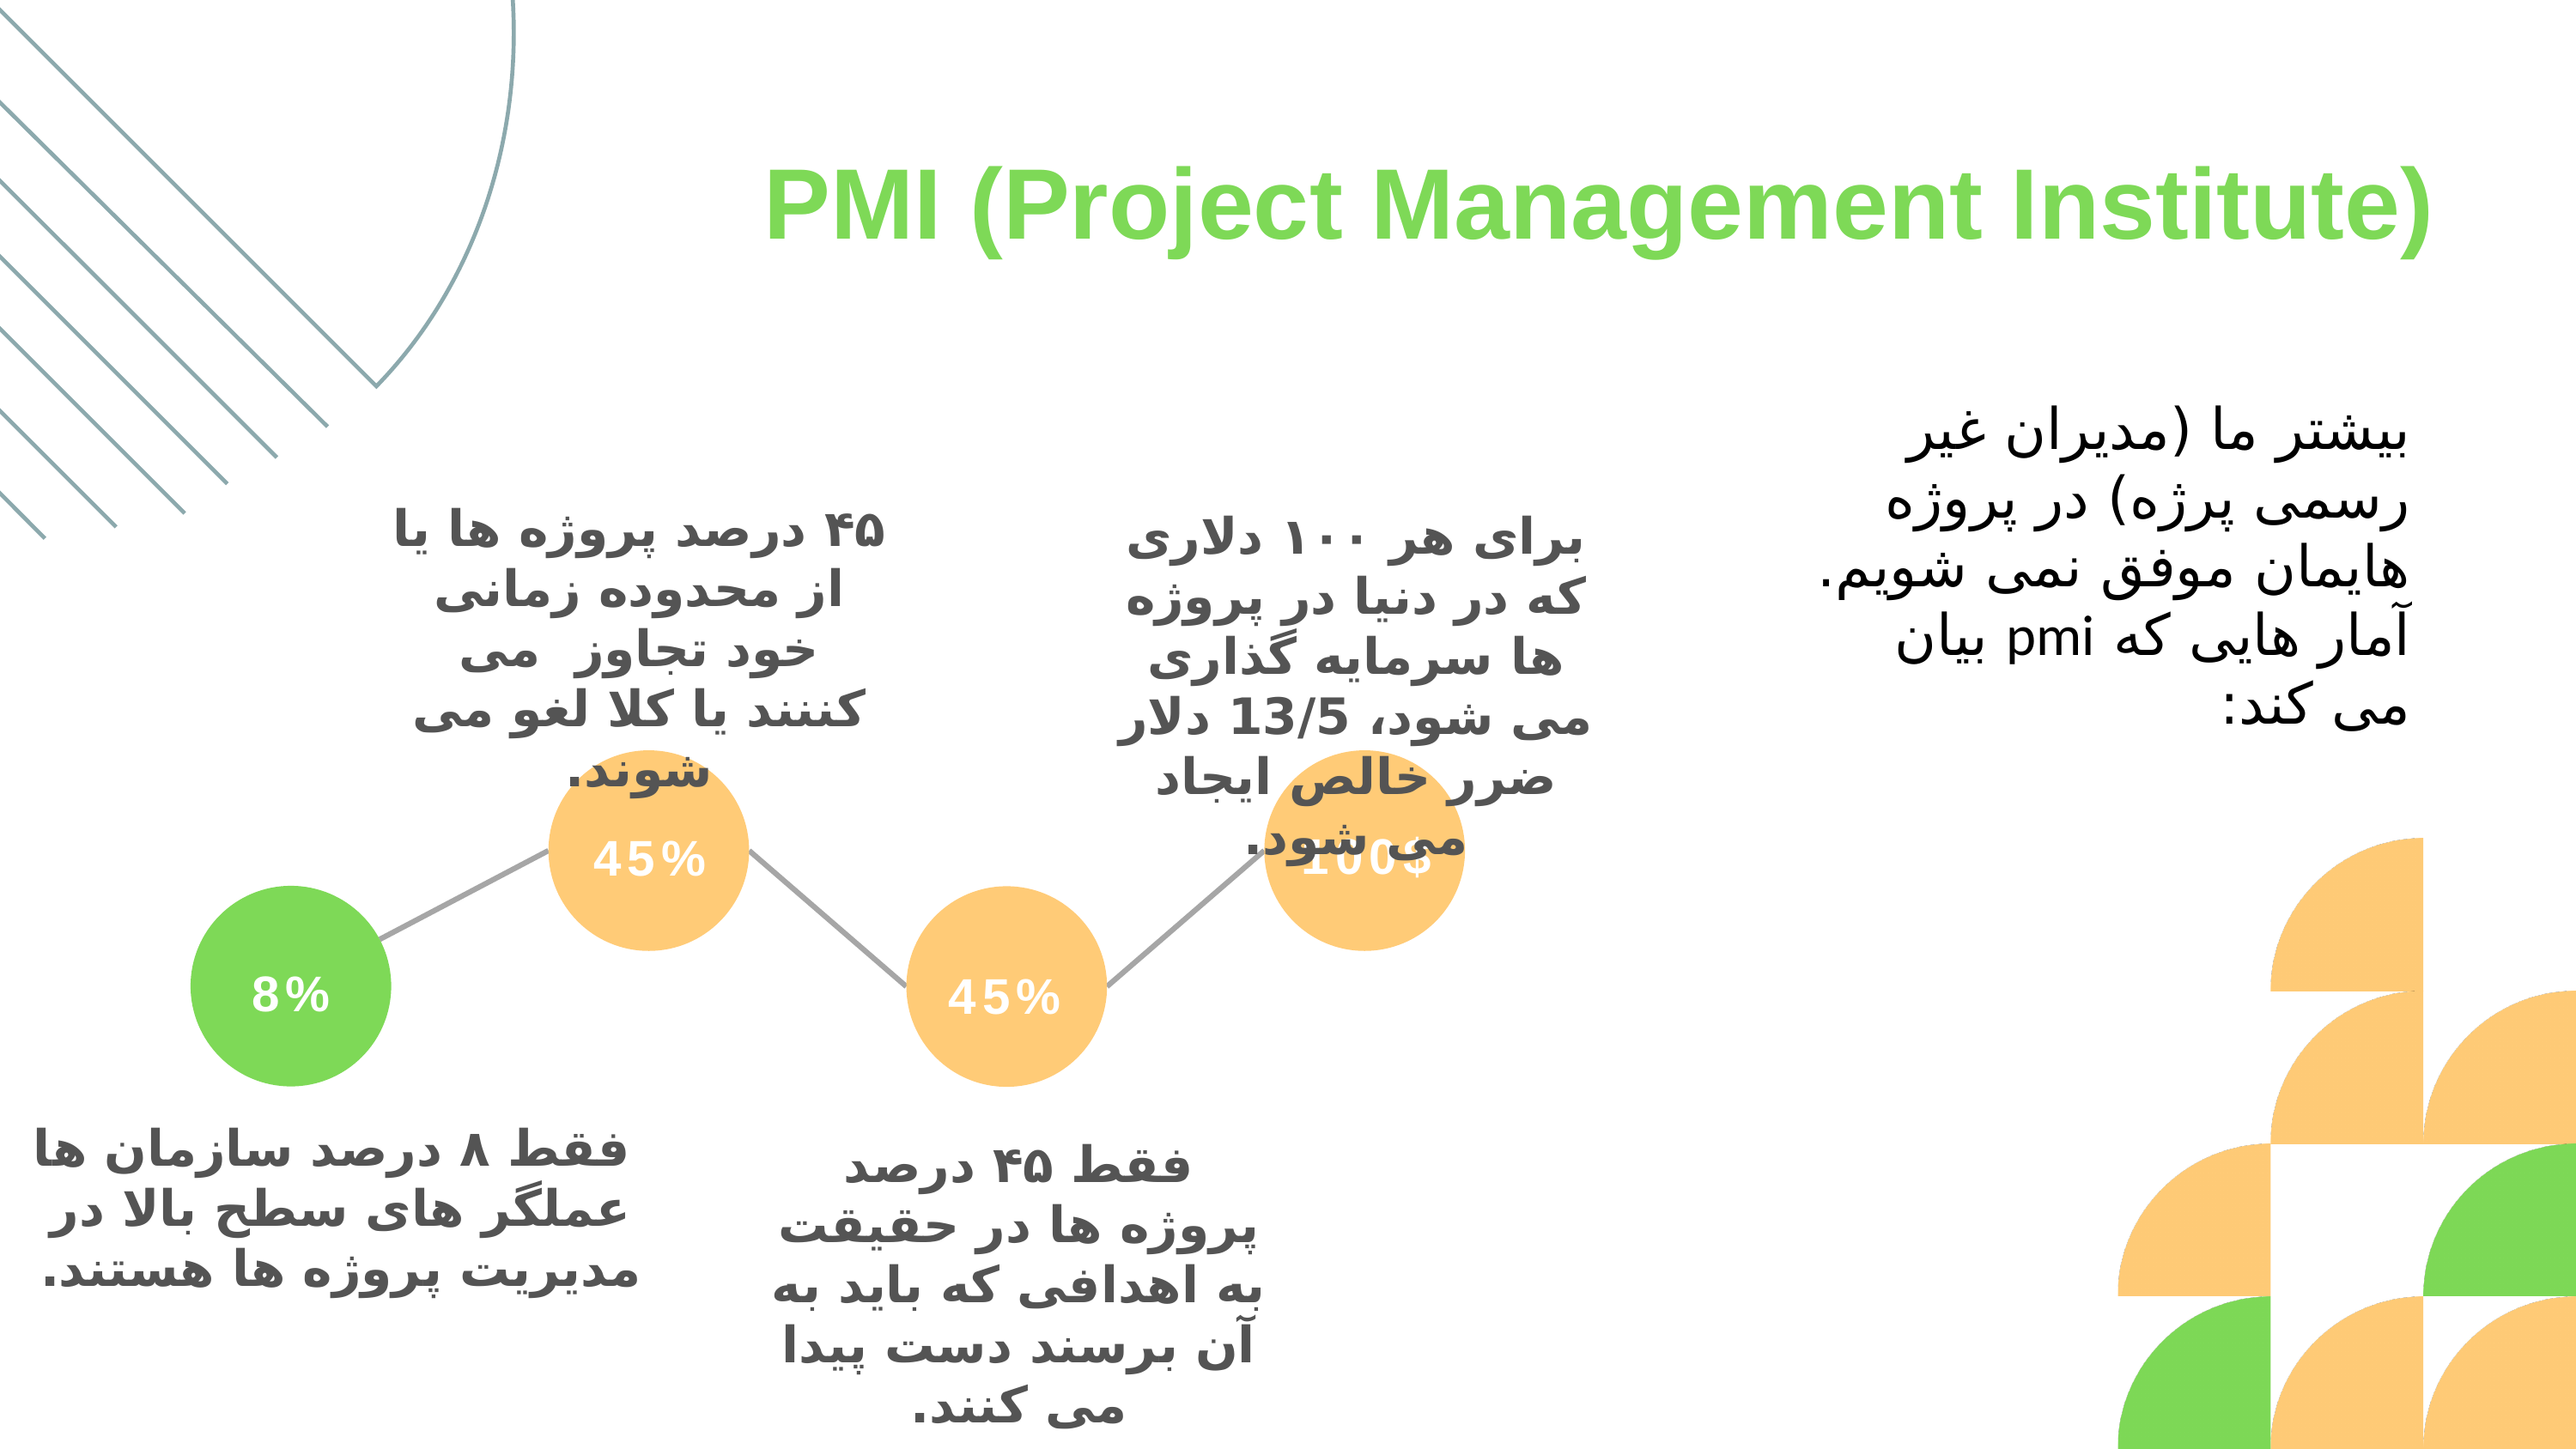

PMI (Project Management Institute)
بیشتر ما (مدیران غیر رسمی پرژه) در پروژه هایمان موفق نمی شویم.
آمار هایی که pmi بیان می کند:
۴۵ درصد پروژه ها یا از محدوده زمانی خود تجاوز  می کننند یا کلا لغو می شوند.
برای هر ۱۰۰ دلاری که در دنیا در پروژه ها سرمایه گذاری می شود، 13/5 دلار ضرر خالص ایجاد می شود.
OCT

100$
45%
MAY

8%
45%

 فقط ۸ درصد سازمان ها عملگر های سطح بالا در مدیریت پروژه ها هستند.
فقط ۴۵ درصد پروژه ها در حقیقت به اهدافی که باید به آن برسند دست پیدا می کنند.